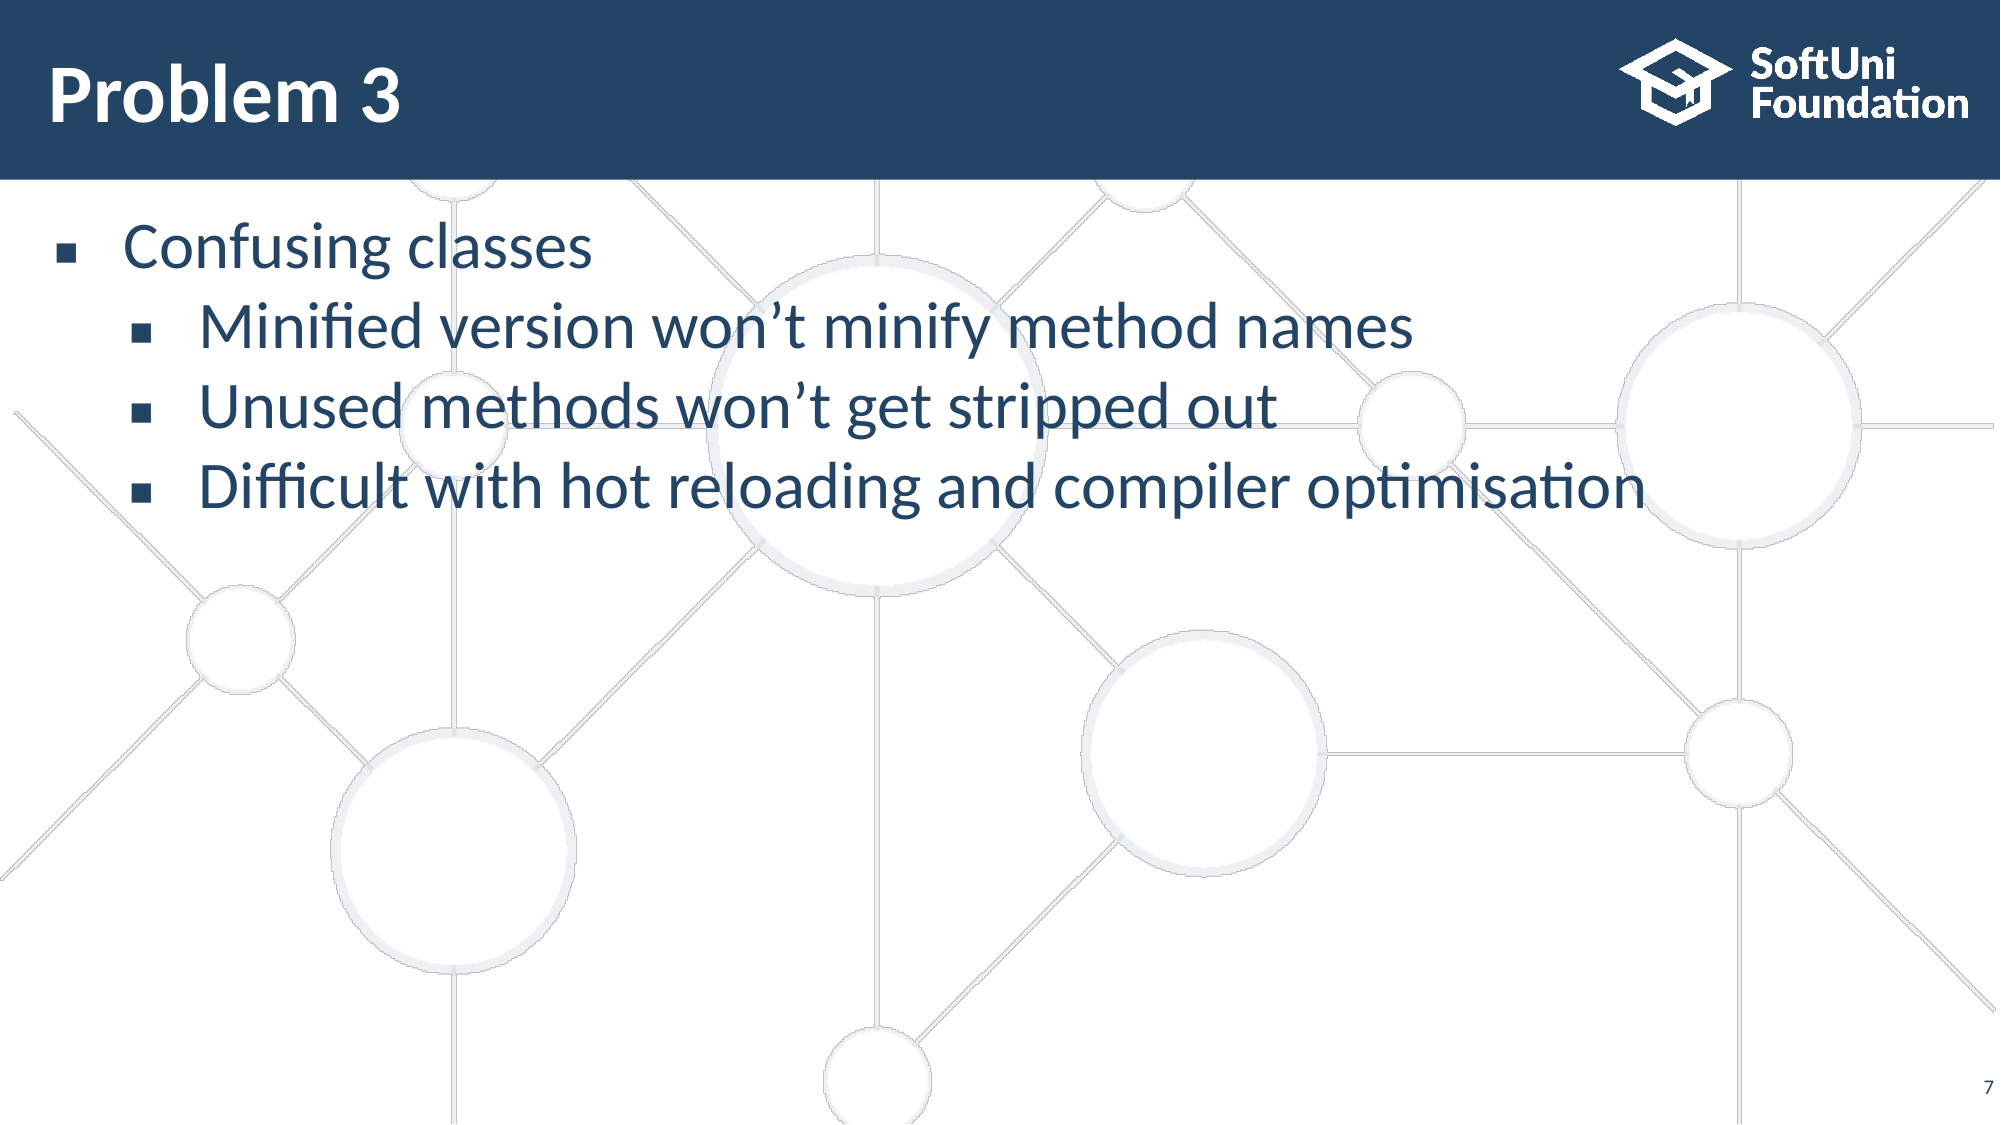

# Problem 3
Confusing classes
Minified version won’t minify method names
Unused methods won’t get stripped out
Difficult with hot reloading and compiler optimisation

7